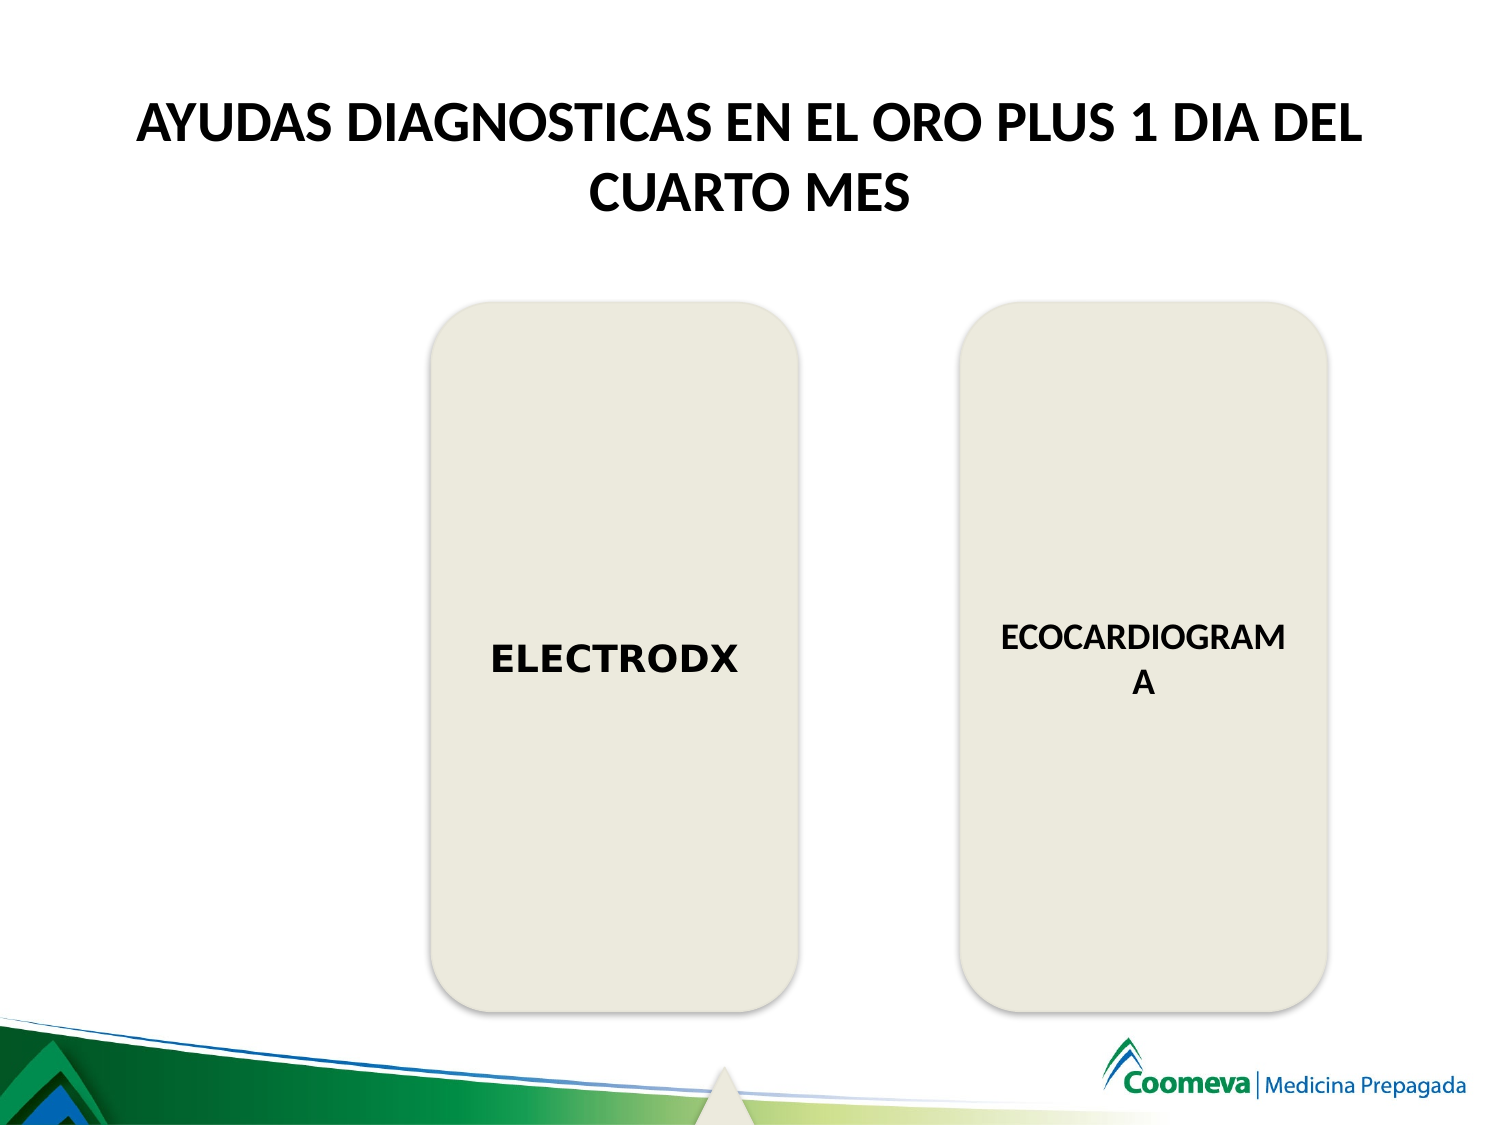

AYUDAS DIAGNOSTICAS EN EL ORO PLUS 1 DIA DEL CUARTO MES
ELECTRODX
ECOCARDIOGRAMA